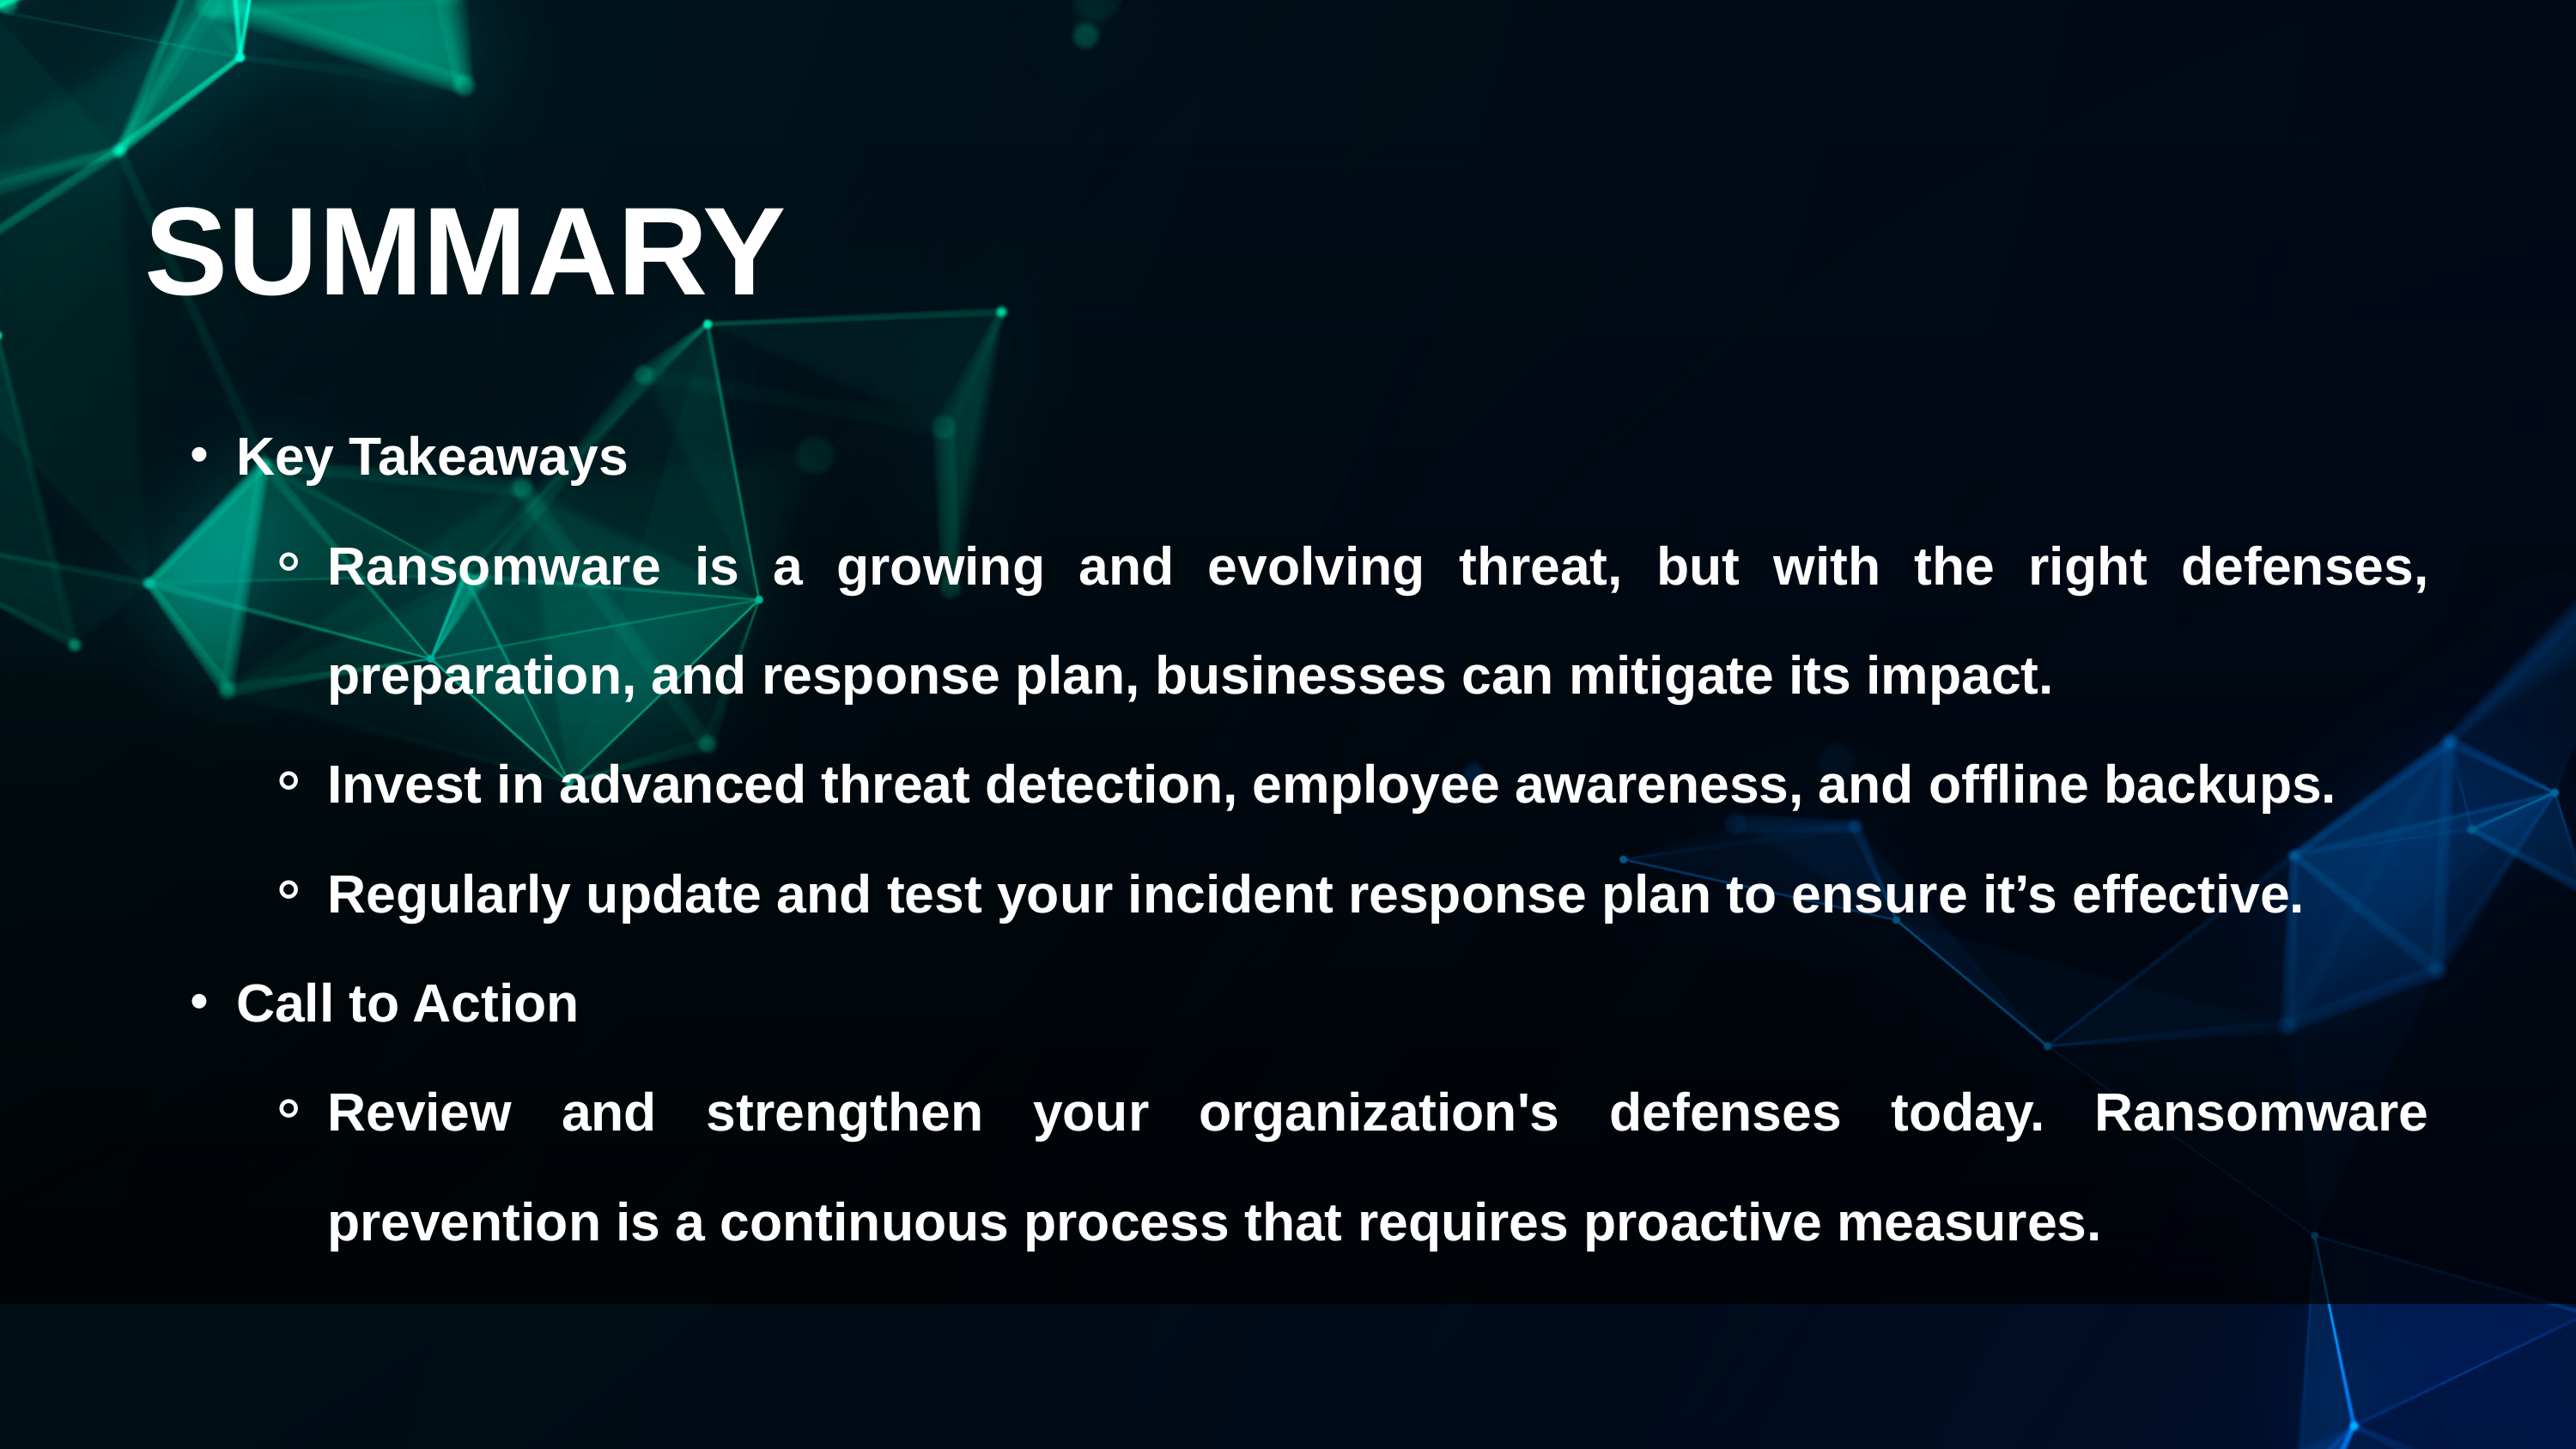

SUMMARY
Key Takeaways
Ransomware is a growing and evolving threat, but with the right defenses, preparation, and response plan, businesses can mitigate its impact.
Invest in advanced threat detection, employee awareness, and offline backups.
Regularly update and test your incident response plan to ensure it’s effective.
Call to Action
Review and strengthen your organization's defenses today. Ransomware prevention is a continuous process that requires proactive measures.